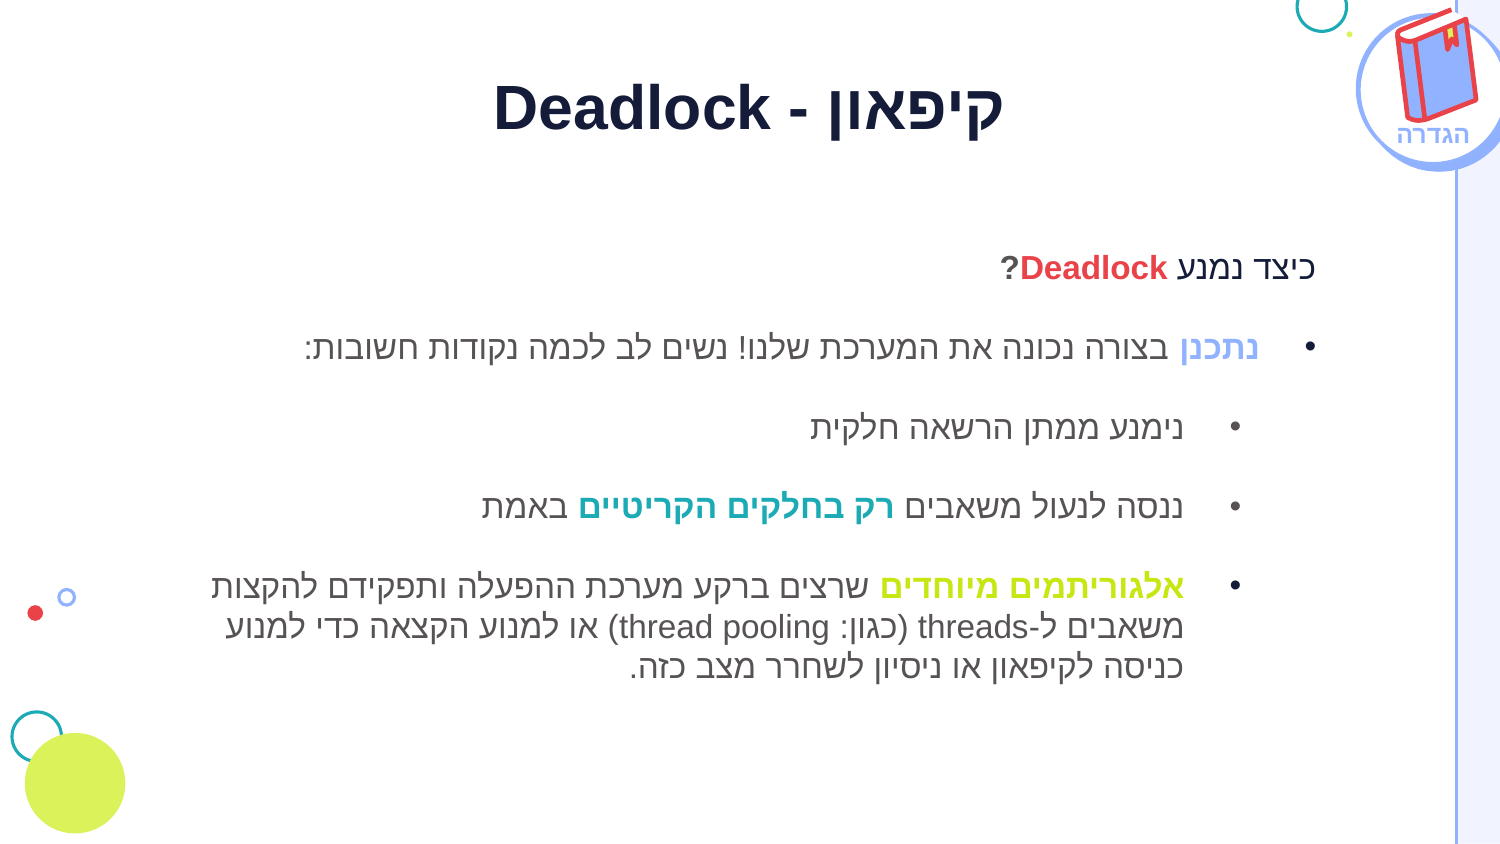

# קיפאון - Deadlock
הגדרה
כיצד נמנע Deadlock?
נתכנן בצורה נכונה את המערכת שלנו! נשים לב לכמה נקודות חשובות:
נימנע ממתן הרשאה חלקית
ננסה לנעול משאבים רק בחלקים הקריטיים באמת
אלגוריתמים מיוחדים שרצים ברקע מערכת ההפעלה ותפקידם להקצות משאבים ל-threads (כגון: thread pooling) או למנוע הקצאה כדי למנוע כניסה לקיפאון או ניסיון לשחרר מצב כזה.